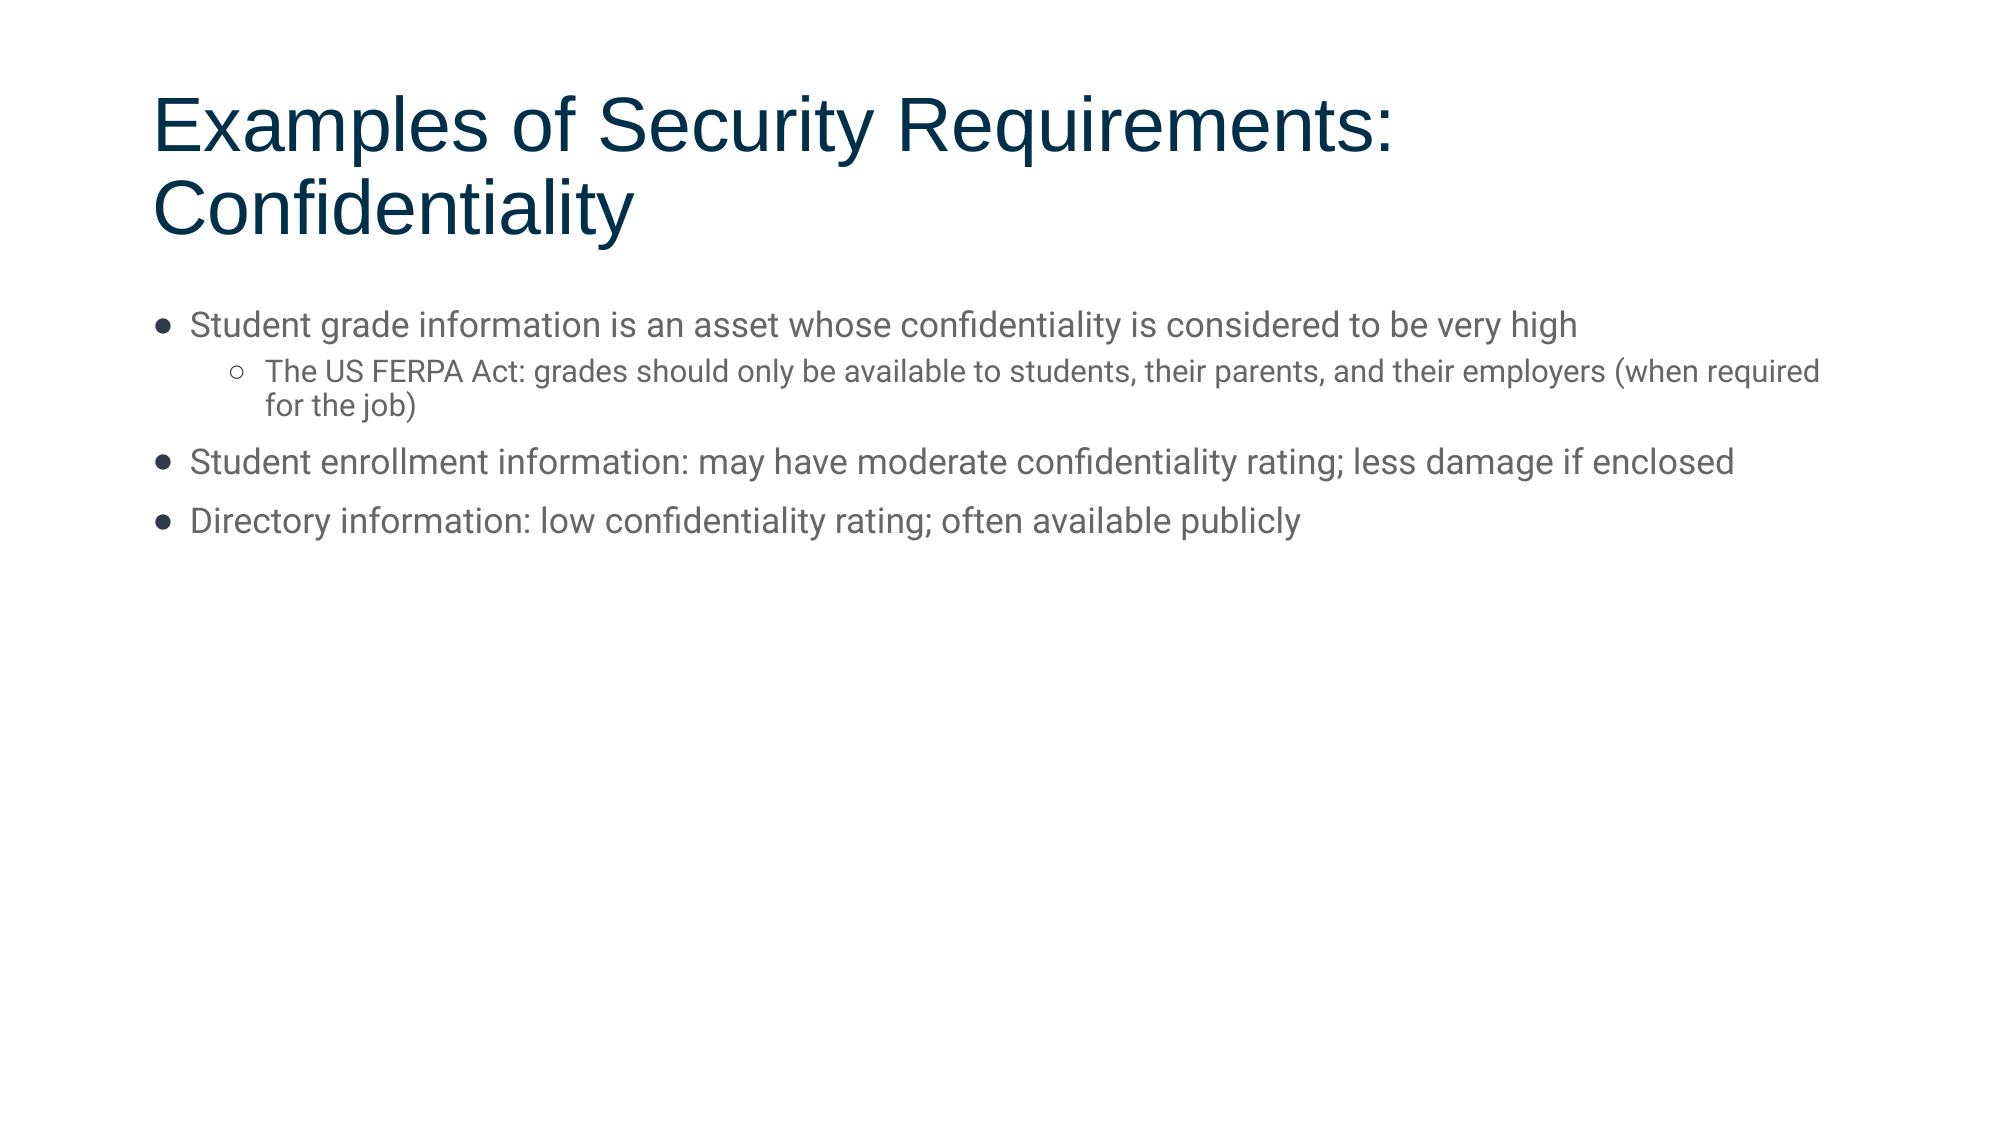

# Examples of Security Requirements: Confidentiality
Student grade information is an asset whose confidentiality is considered to be very high
The US FERPA Act: grades should only be available to students, their parents, and their employers (when required for the job)
Student enrollment information: may have moderate confidentiality rating; less damage if enclosed
Directory information: low confidentiality rating; often available publicly